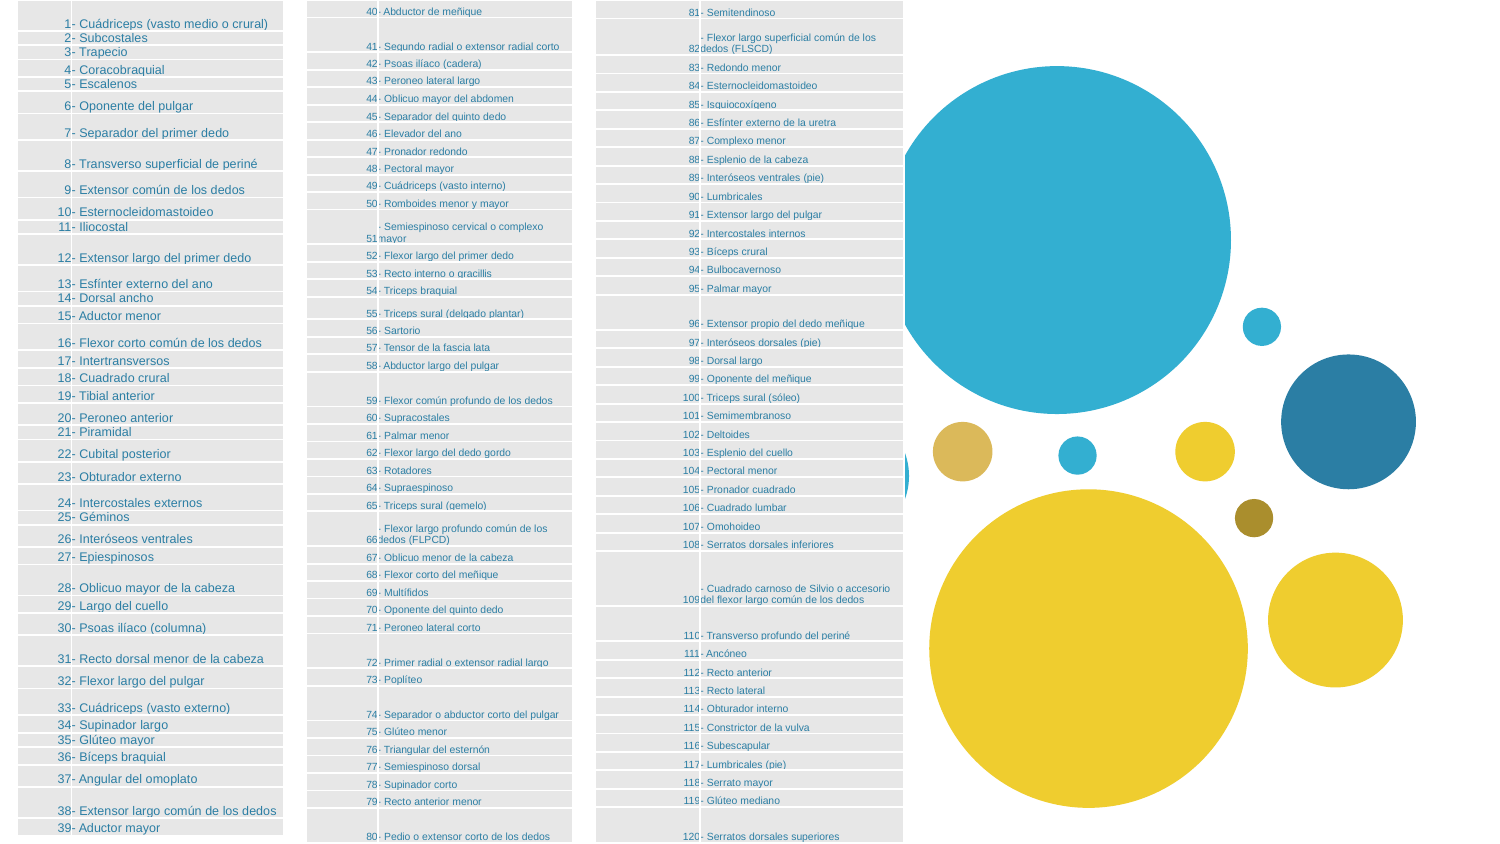

| 1 | - Cuádriceps (vasto medio o crural) |
| --- | --- |
| 2 | - Subcostales |
| 3 | - Trapecio |
| 4 | - Coracobraquial |
| 5 | - Escalenos |
| 6 | - Oponente del pulgar |
| 7 | - Separador del primer dedo |
| 8 | - Transverso superficial de periné |
| 9 | - Extensor común de los dedos |
| 10 | - Esternocleidomastoideo |
| 11 | - Iliocostal |
| 12 | - Extensor largo del primer dedo |
| 13 | - Esfínter externo del ano |
| 14 | - Dorsal ancho |
| 15 | - Aductor menor |
| 16 | - Flexor corto común de los dedos |
| 17 | - Intertransversos |
| 18 | - Cuadrado crural |
| 19 | - Tibial anterior |
| 20 | - Peroneo anterior |
| 21 | - Piramidal |
| 22 | - Cubital posterior |
| 23 | - Obturador externo |
| 24 | - Intercostales externos |
| 25 | - Géminos |
| 26 | - Interóseos ventrales |
| 27 | - Epiespinosos |
| 28 | - Oblicuo mayor de la cabeza |
| 29 | - Largo del cuello |
| 30 | - Psoas ilíaco (columna) |
| 31 | - Recto dorsal menor de la cabeza |
| 32 | - Flexor largo del pulgar |
| 33 | - Cuádriceps (vasto externo) |
| 34 | - Supinador largo |
| 35 | - Glúteo mayor |
| 36 | - Bíceps braquial |
| 37 | - Angular del omoplato |
| 38 | - Extensor largo común de los dedos |
| 39 | - Aductor mayor |
| 40 | - Abductor de meñique |
| --- | --- |
| 41 | - Segundo radial o extensor radial corto |
| 42 | - Psoas ilíaco (cadera) |
| 43 | - Peroneo lateral largo |
| 44 | - Oblicuo mayor del abdomen |
| 45 | - Separador del quinto dedo |
| 46 | - Elevador del ano |
| 47 | - Pronador redondo |
| 48 | - Pectoral mayor |
| 49 | - Cuádriceps (vasto interno) |
| 50 | - Romboides menor y mayor |
| 51 | - Semiespinoso cervical o complexo mayor |
| 52 | - Flexor largo del primer dedo |
| 53 | - Recto interno o gracillis |
| 54 | - Triceps braquial |
| 55 | - Triceps sural (delgado plantar) |
| 56 | - Sartorio |
| 57 | - Tensor de la fascia lata |
| 58 | - Abductor largo del pulgar |
| 59 | - Flexor común profundo de los dedos |
| 60 | - Supracostales |
| 61 | - Palmar menor |
| 62 | - Flexor largo del dedo gordo |
| 63 | - Rotadores |
| 64 | - Supraespinoso |
| 65 | - Triceps sural (gemelo) |
| 66 | - Flexor largo profundo común de los dedos (FLPCD) |
| 67 | - Oblicuo menor de la cabeza |
| 68 | - Flexor corto del meñique |
| 69 | - Multífidos |
| 70 | - Oponente del quinto dedo |
| 71 | - Peroneo lateral corto |
| 72 | - Primer radial o extensor radial largo |
| 73 | - Poplíteo |
| 74 | - Separador o abductor corto del pulgar |
| 75 | - Glúteo menor |
| 76 | - Triangular del esternón |
| 77 | - Semiespinoso dorsal |
| 78 | - Supinador corto |
| 79 | - Recto anterior menor |
| 80 | - Pedio o extensor corto de los dedos |
| 81 | - Semitendinoso |
| --- | --- |
| 82 | - Flexor largo superficial común de los dedos (FLSCD) |
| 83 | - Redondo menor |
| 84 | - Esternocleidomastoideo |
| 85 | - Isquiocoxígeno |
| 86 | - Esfínter externo de la uretra |
| 87 | - Complexo menor |
| 88 | - Esplenio de la cabeza |
| 89 | - Interóseos ventrales (pie) |
| 90 | - Lumbricales |
| 91 | - Extensor largo del pulgar |
| 92 | - Intercostales internos |
| 93 | - Bíceps crural |
| 94 | - Bulbocavernoso |
| 95 | - Palmar mayor |
| 96 | - Extensor propio del dedo meñique |
| 97 | - Interóseos dorsales (pie) |
| 98 | - Dorsal largo |
| 99 | - Oponente del meñique |
| 100 | - Triceps sural (sóleo) |
| 101 | - Semimembranoso |
| 102 | - Deltoides |
| 103 | - Esplenio del cuello |
| 104 | - Pectoral menor |
| 105 | - Pronador cuadrado |
| 106 | - Cuadrado lumbar |
| 107 | - Omohoideo |
| 108 | - Serratos dorsales inferiores |
| 109 | - Cuadrado carnoso de Silvio o accesorio del flexor largo común de los dedos |
| 110 | - Transverso profundo del periné |
| 111 | - Ancóneo |
| 112 | - Recto anterior |
| 113 | - Recto lateral |
| 114 | - Obturador interno |
| 115 | - Constrictor de la vulva |
| 116 | - Subescapular |
| 117 | - Lumbricales (pie) |
| 118 | - Serrato mayor |
| 119 | - Glúteo mediano |
| 120 | - Serratos dorsales superiores |